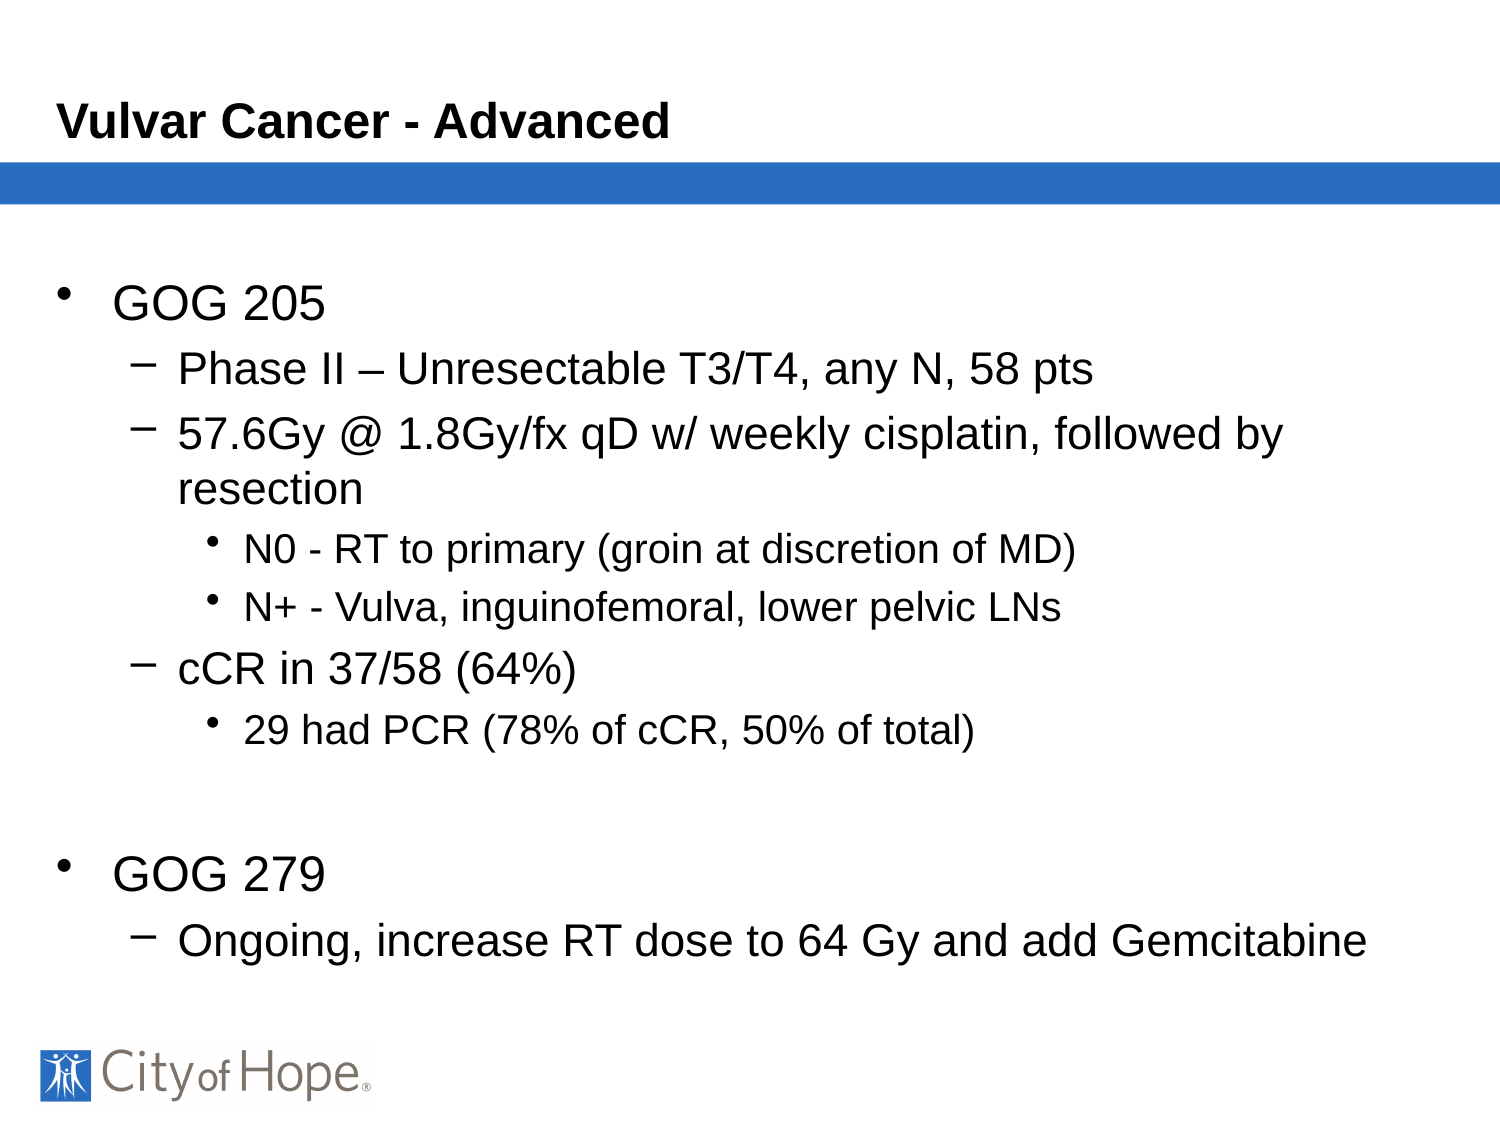

# Vulvar Cancer - Advanced
GOG 205
Phase II – Unresectable T3/T4, any N, 58 pts
57.6Gy @ 1.8Gy/fx qD w/ weekly cisplatin, followed by resection
N0 - RT to primary (groin at discretion of MD)
N+ - Vulva, inguinofemoral, lower pelvic LNs
cCR in 37/58 (64%)
29 had PCR (78% of cCR, 50% of total)

GOG 279
Ongoing, increase RT dose to 64 Gy and add Gemcitabine